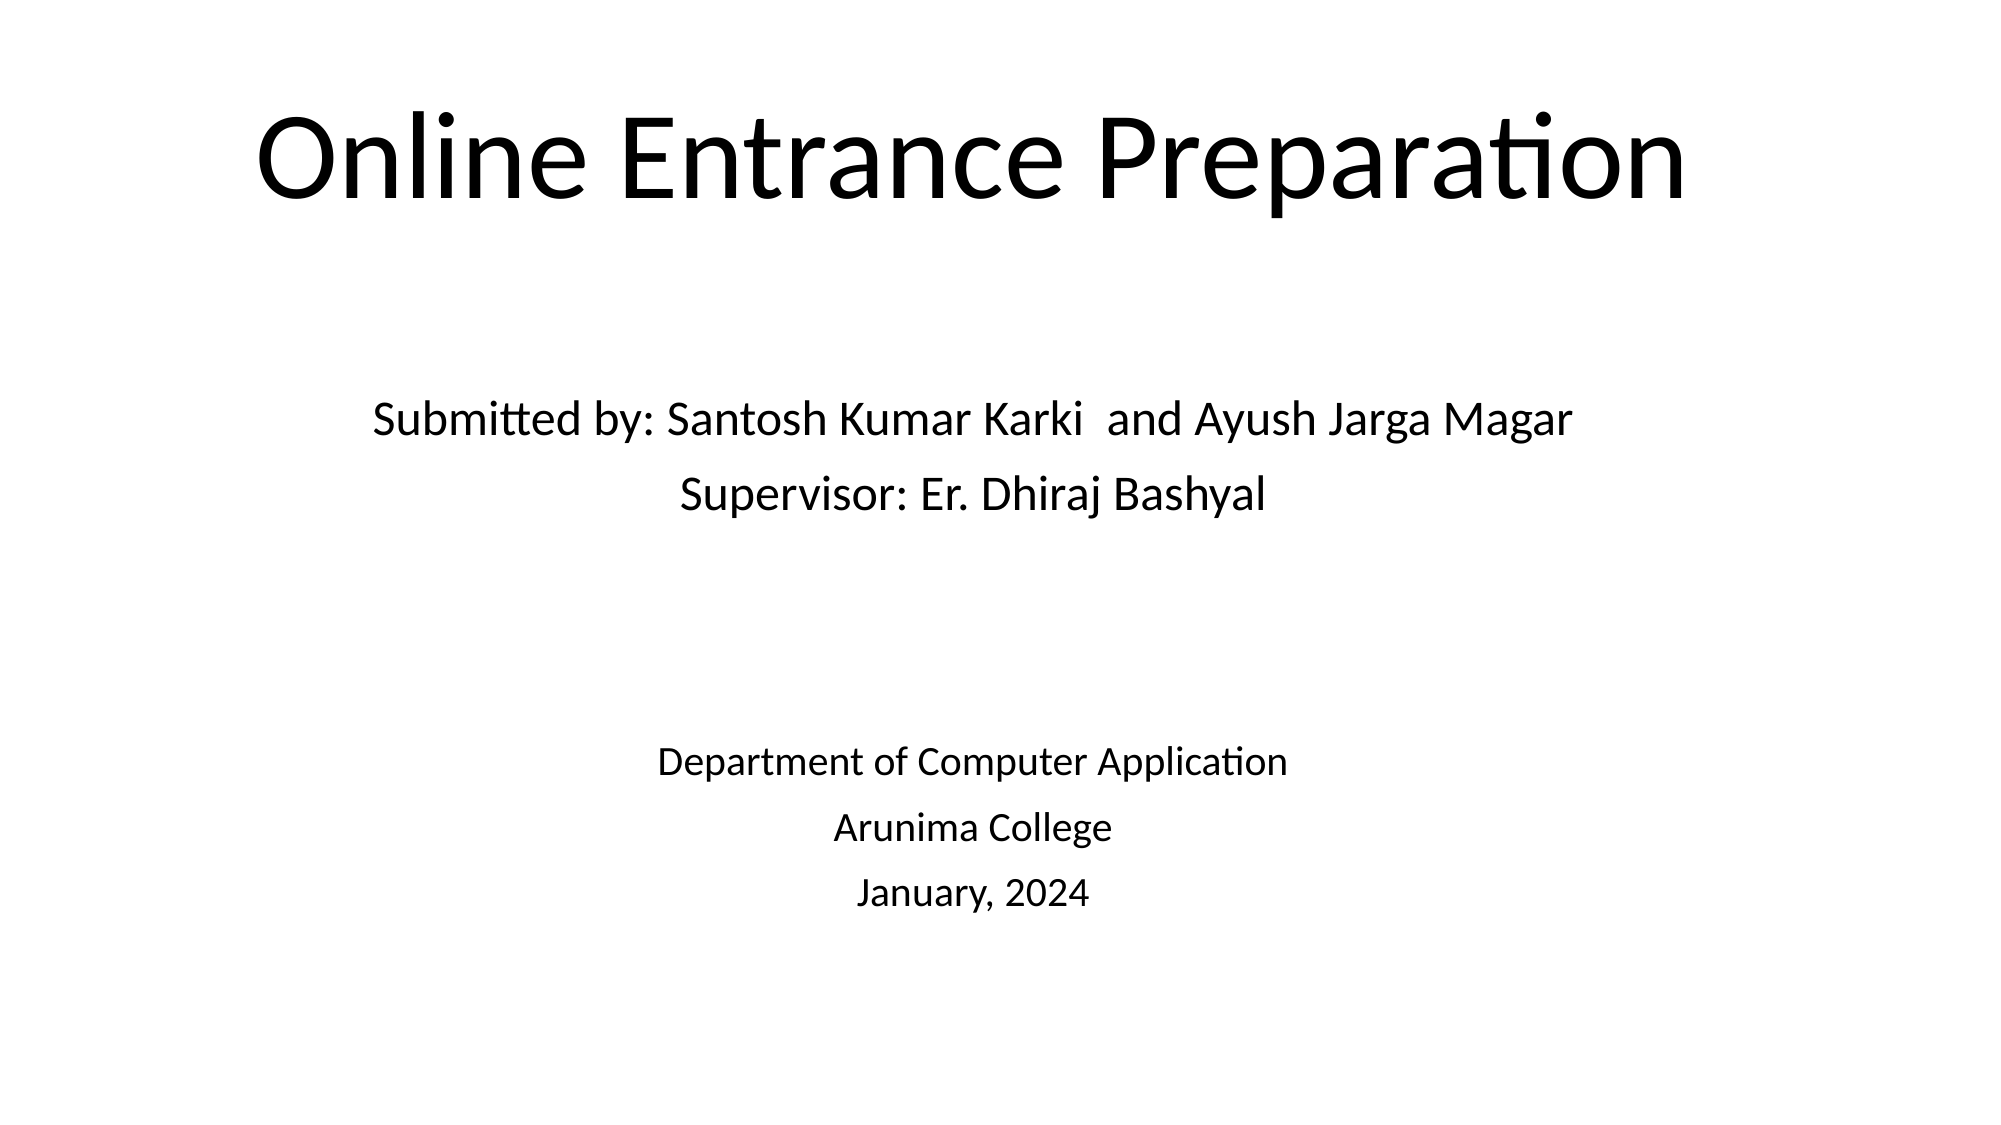

# Online Entrance Preparation
Submitted by: Santosh Kumar Karki  and Ayush Jarga Magar
Supervisor: Er. Dhiraj Bashyal

Department of Computer Application
Arunima College
January, 2024